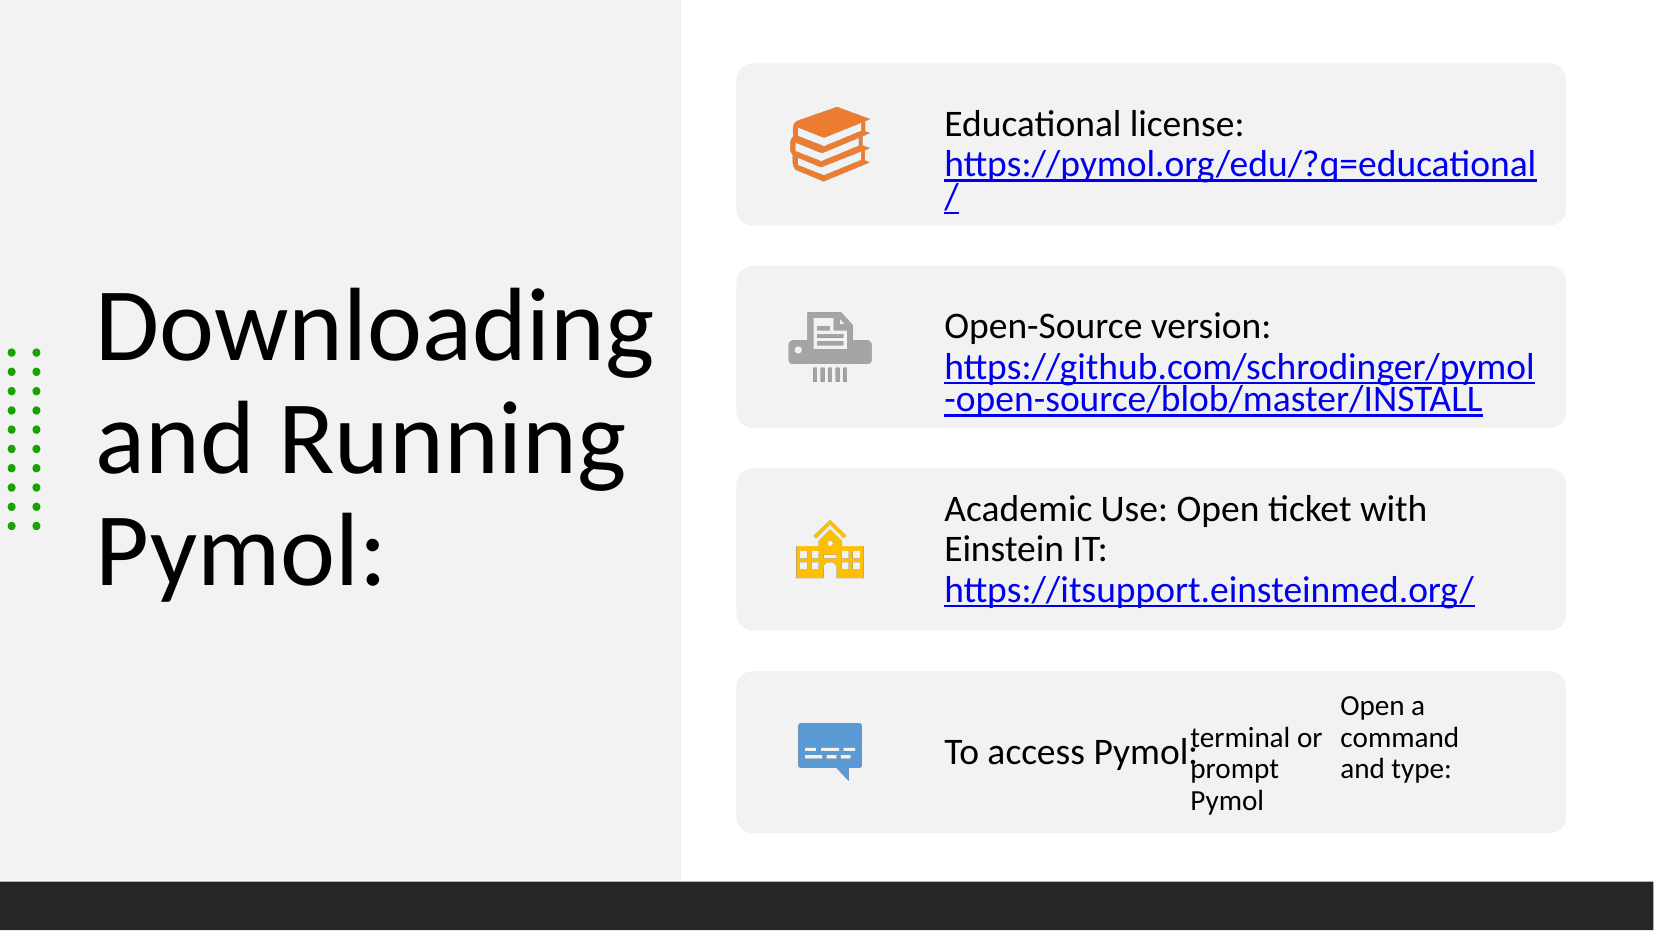

Educational license: https://pymol.org/edu/?q=educational/

Open-Source version: https://github.com/schrodinger/pymol-open-source/blob/master/INSTALL

Academic Use: Open ticket with Einstein IT:  https://itsupport.einsteinmed.org/

To access Pymol:
	Open a terminal or 	command prompt 	and type: Pymol

# Downloading and Running Pymol: